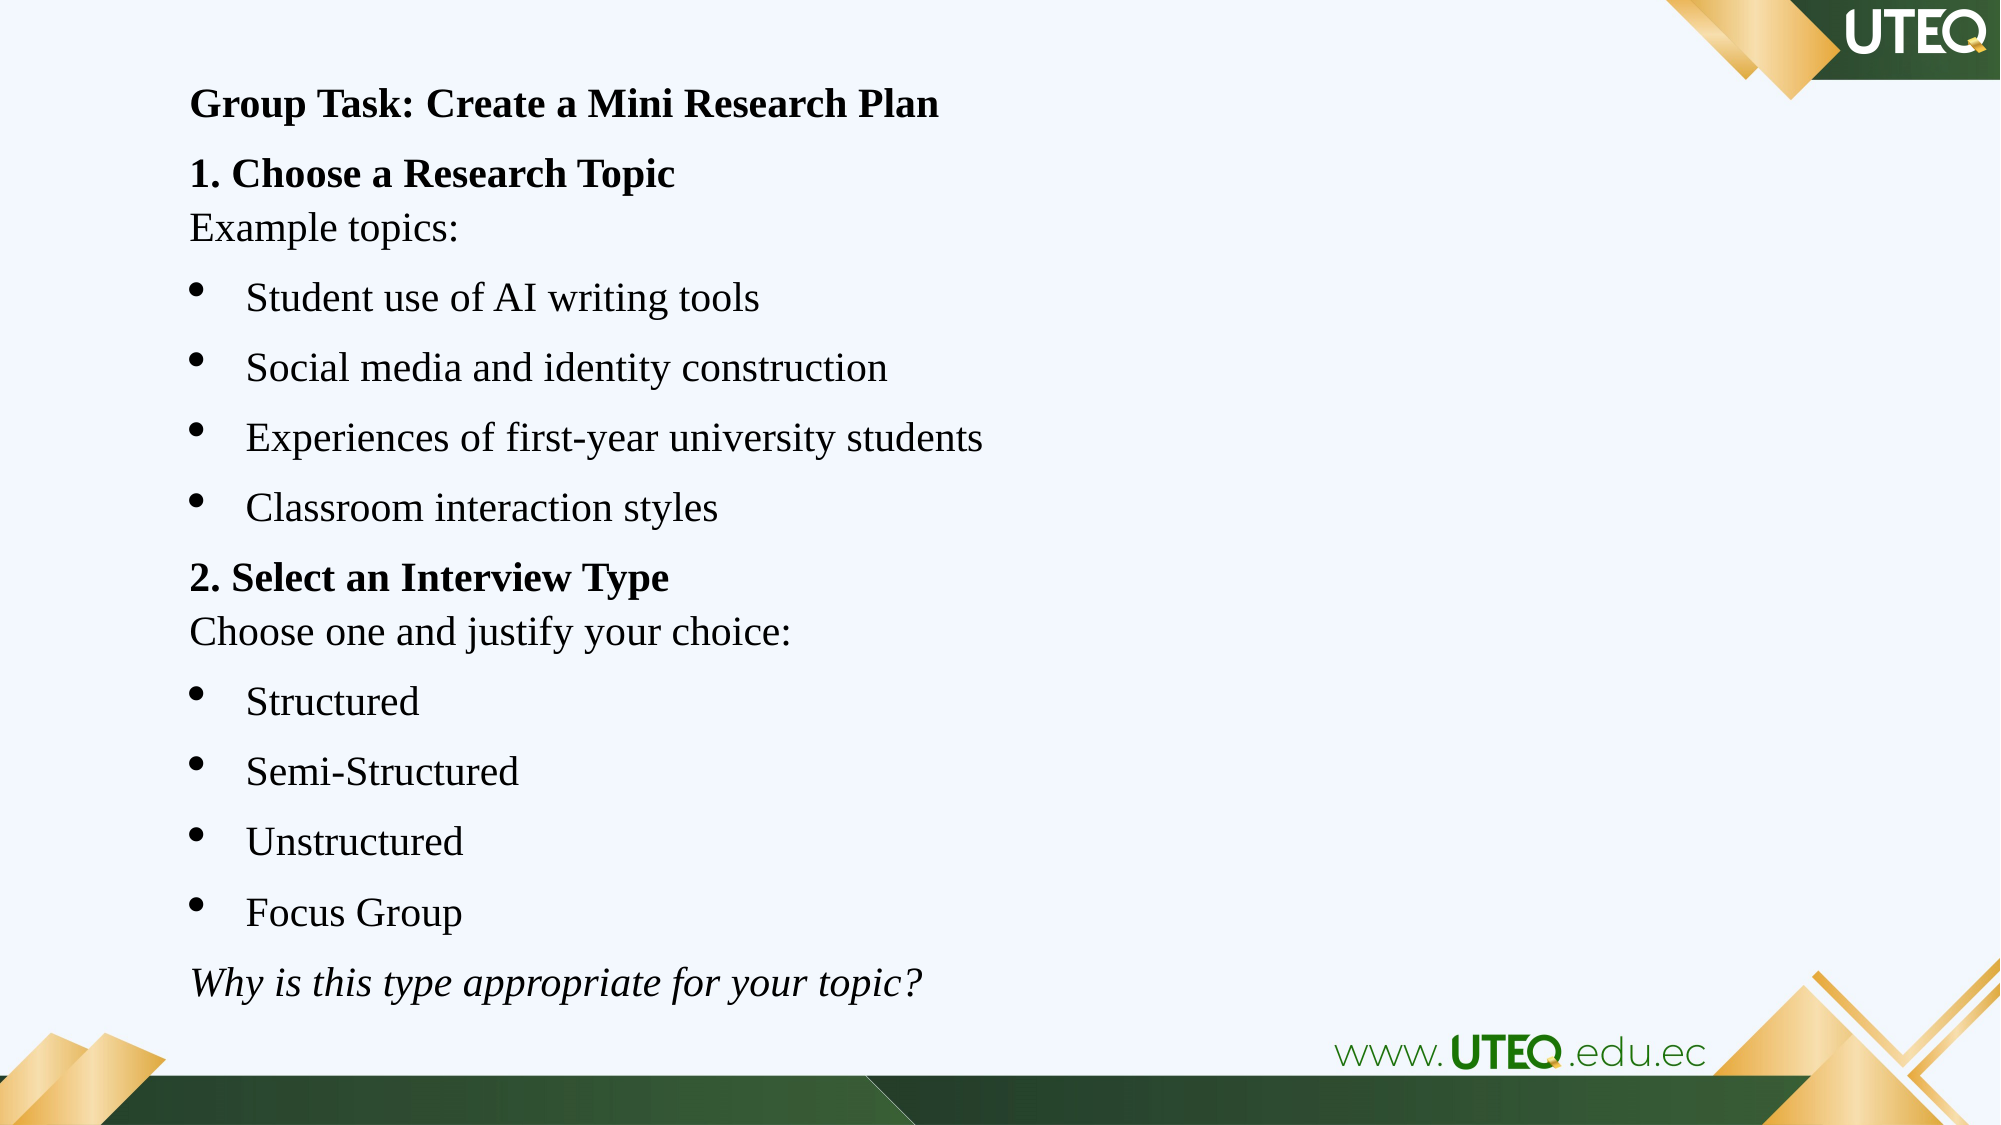

Group Task: Create a Mini Research Plan
1. Choose a Research Topic
Example topics:
Student use of AI writing tools
Social media and identity construction
Experiences of first-year university students
Classroom interaction styles
2. Select an Interview Type
Choose one and justify your choice:
Structured
Semi-Structured
Unstructured
Focus Group
Why is this type appropriate for your topic?